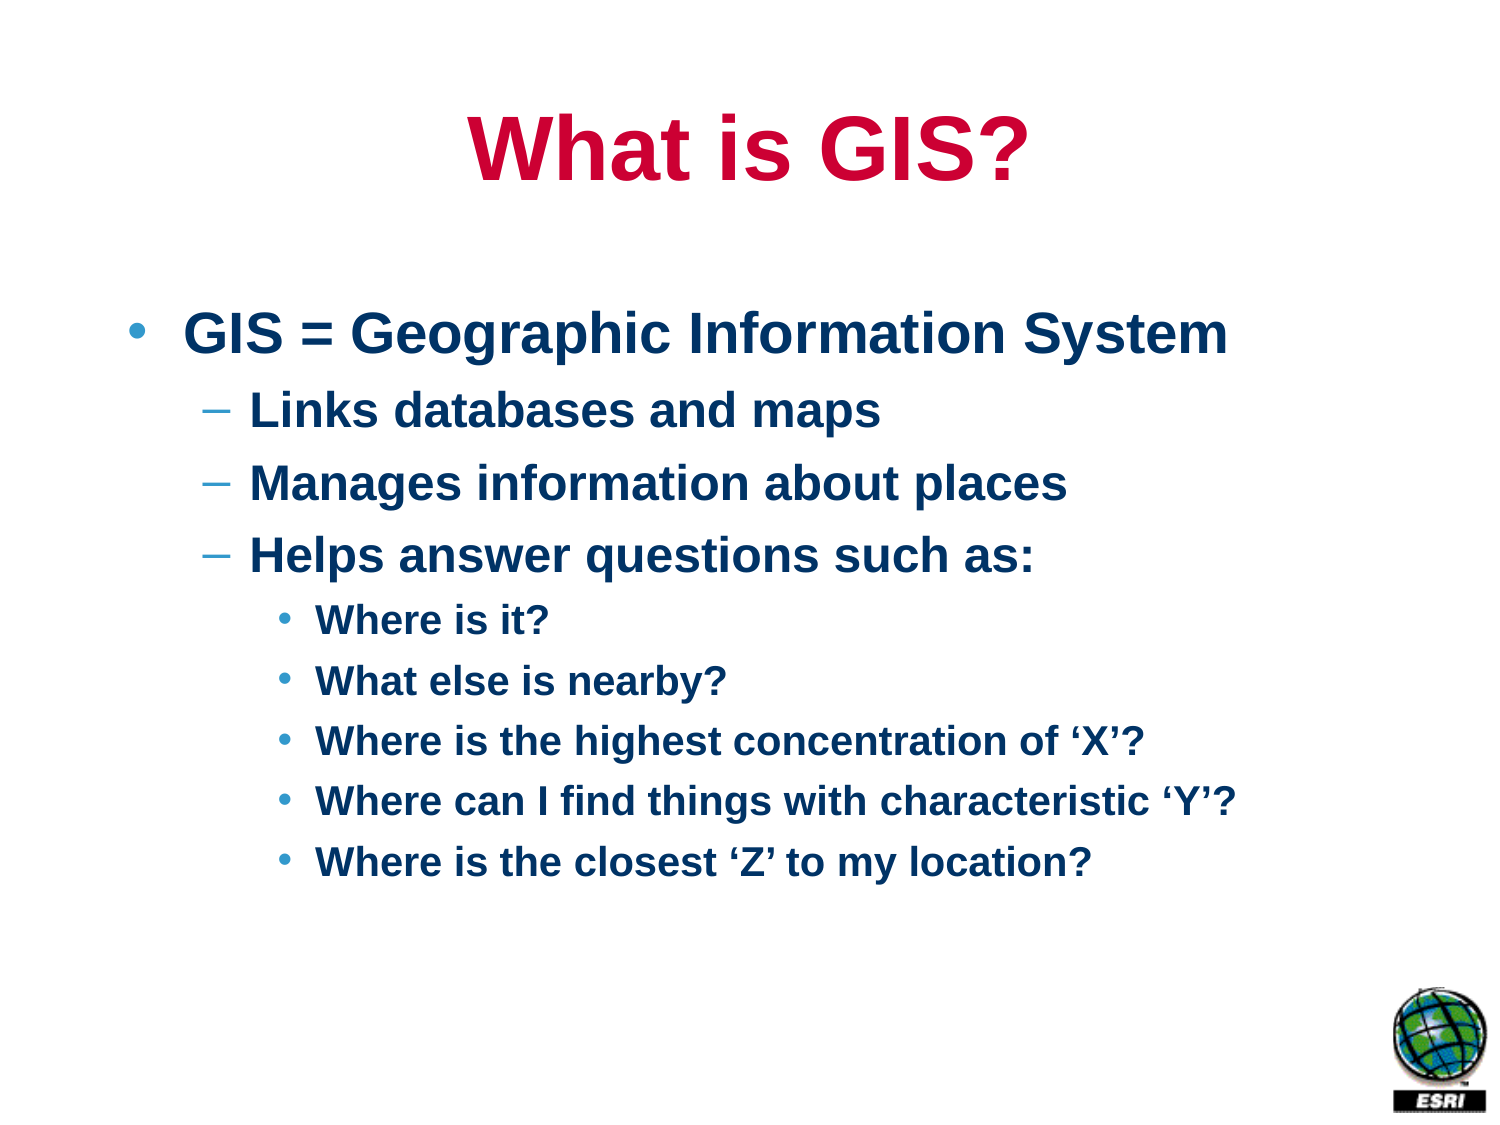

# What is GIS?
GIS = Geographic Information System
Links databases and maps
Manages information about places
Helps answer questions such as:
Where is it?
What else is nearby?
Where is the highest concentration of ‘X’?
Where can I find things with characteristic ‘Y’?
Where is the closest ‘Z’ to my location?